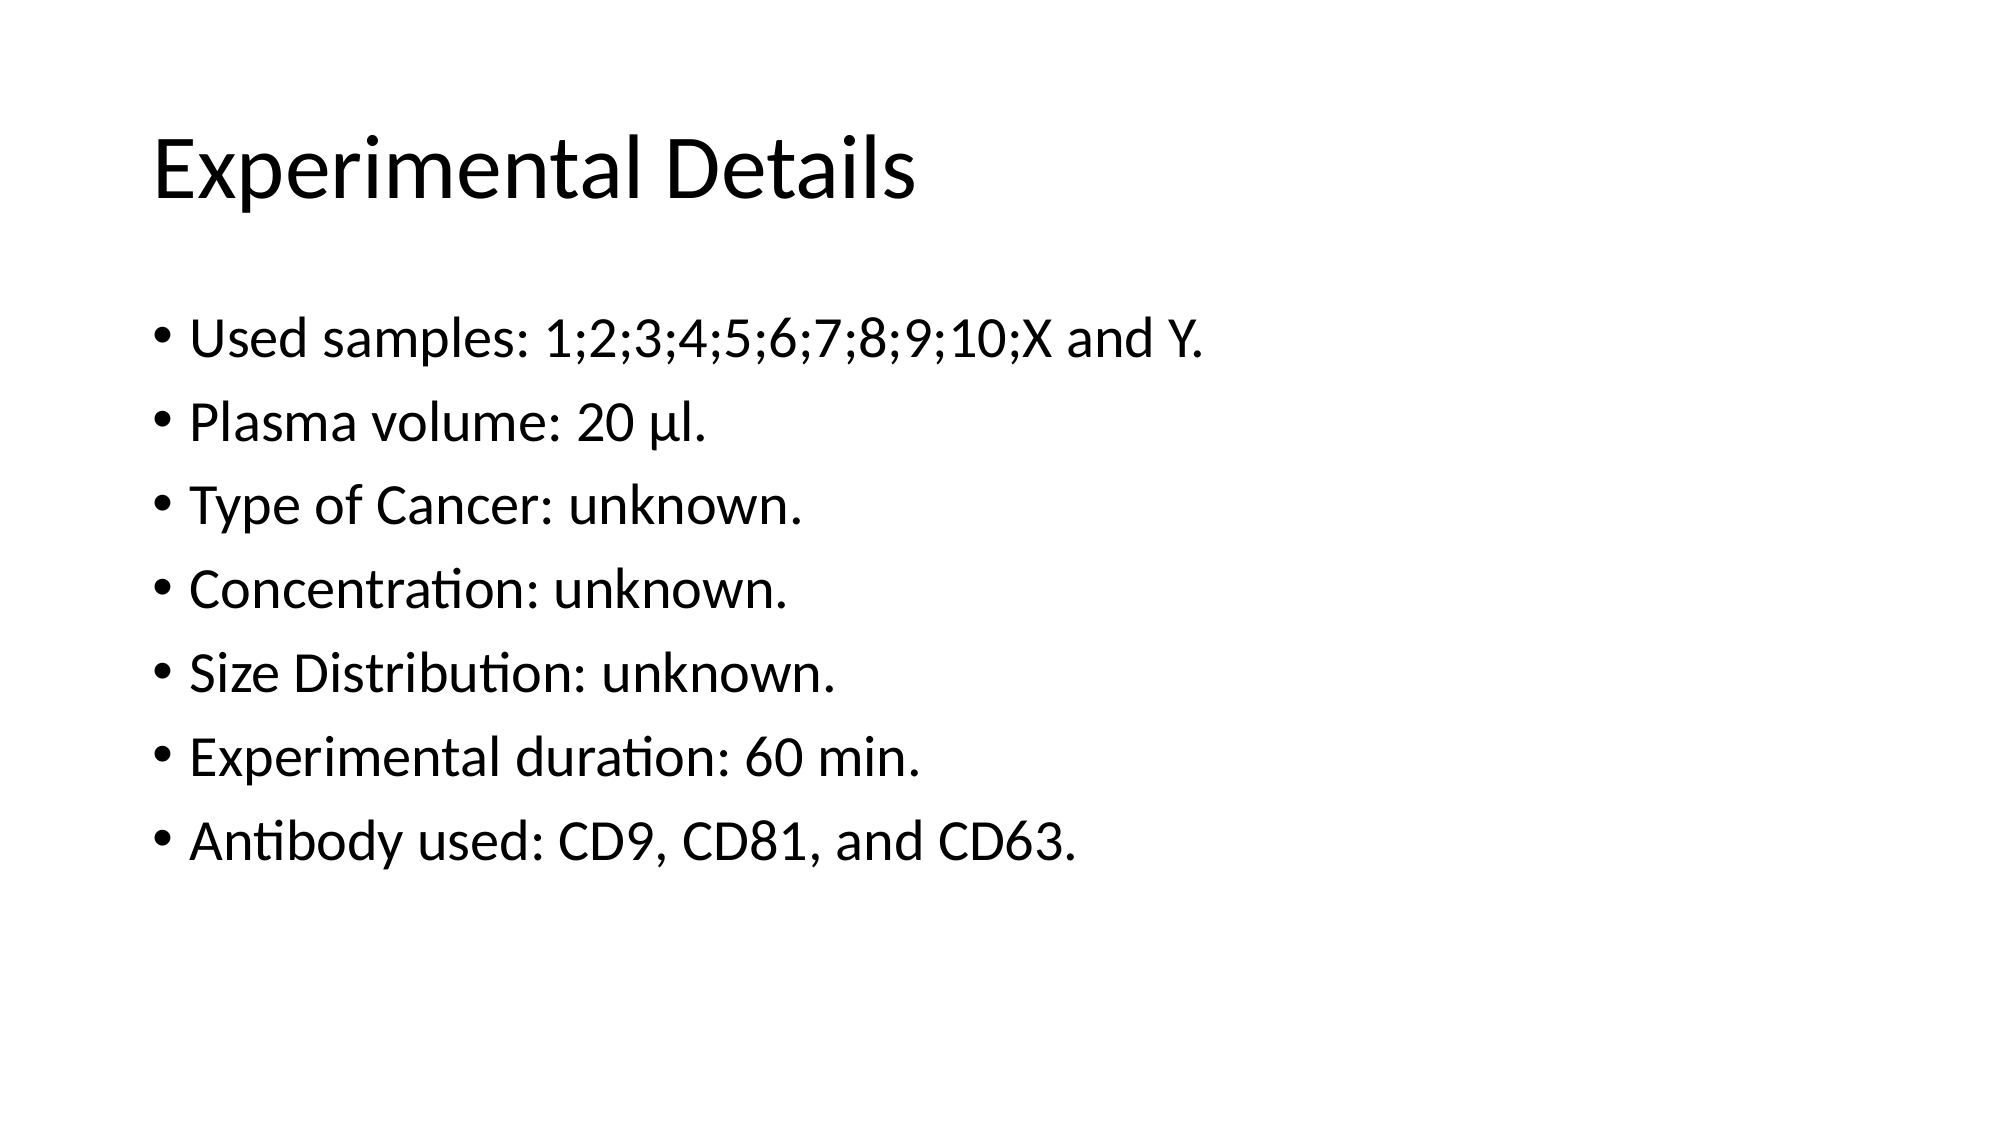

# Experimental Details
Used samples: 1;2;3;4;5;6;7;8;9;10;X and Y.
Plasma volume: 20 µl.
Type of Cancer: unknown.
Concentration: unknown.
Size Distribution: unknown.
Experimental duration: 60 min.
Antibody used: CD9, CD81, and CD63.